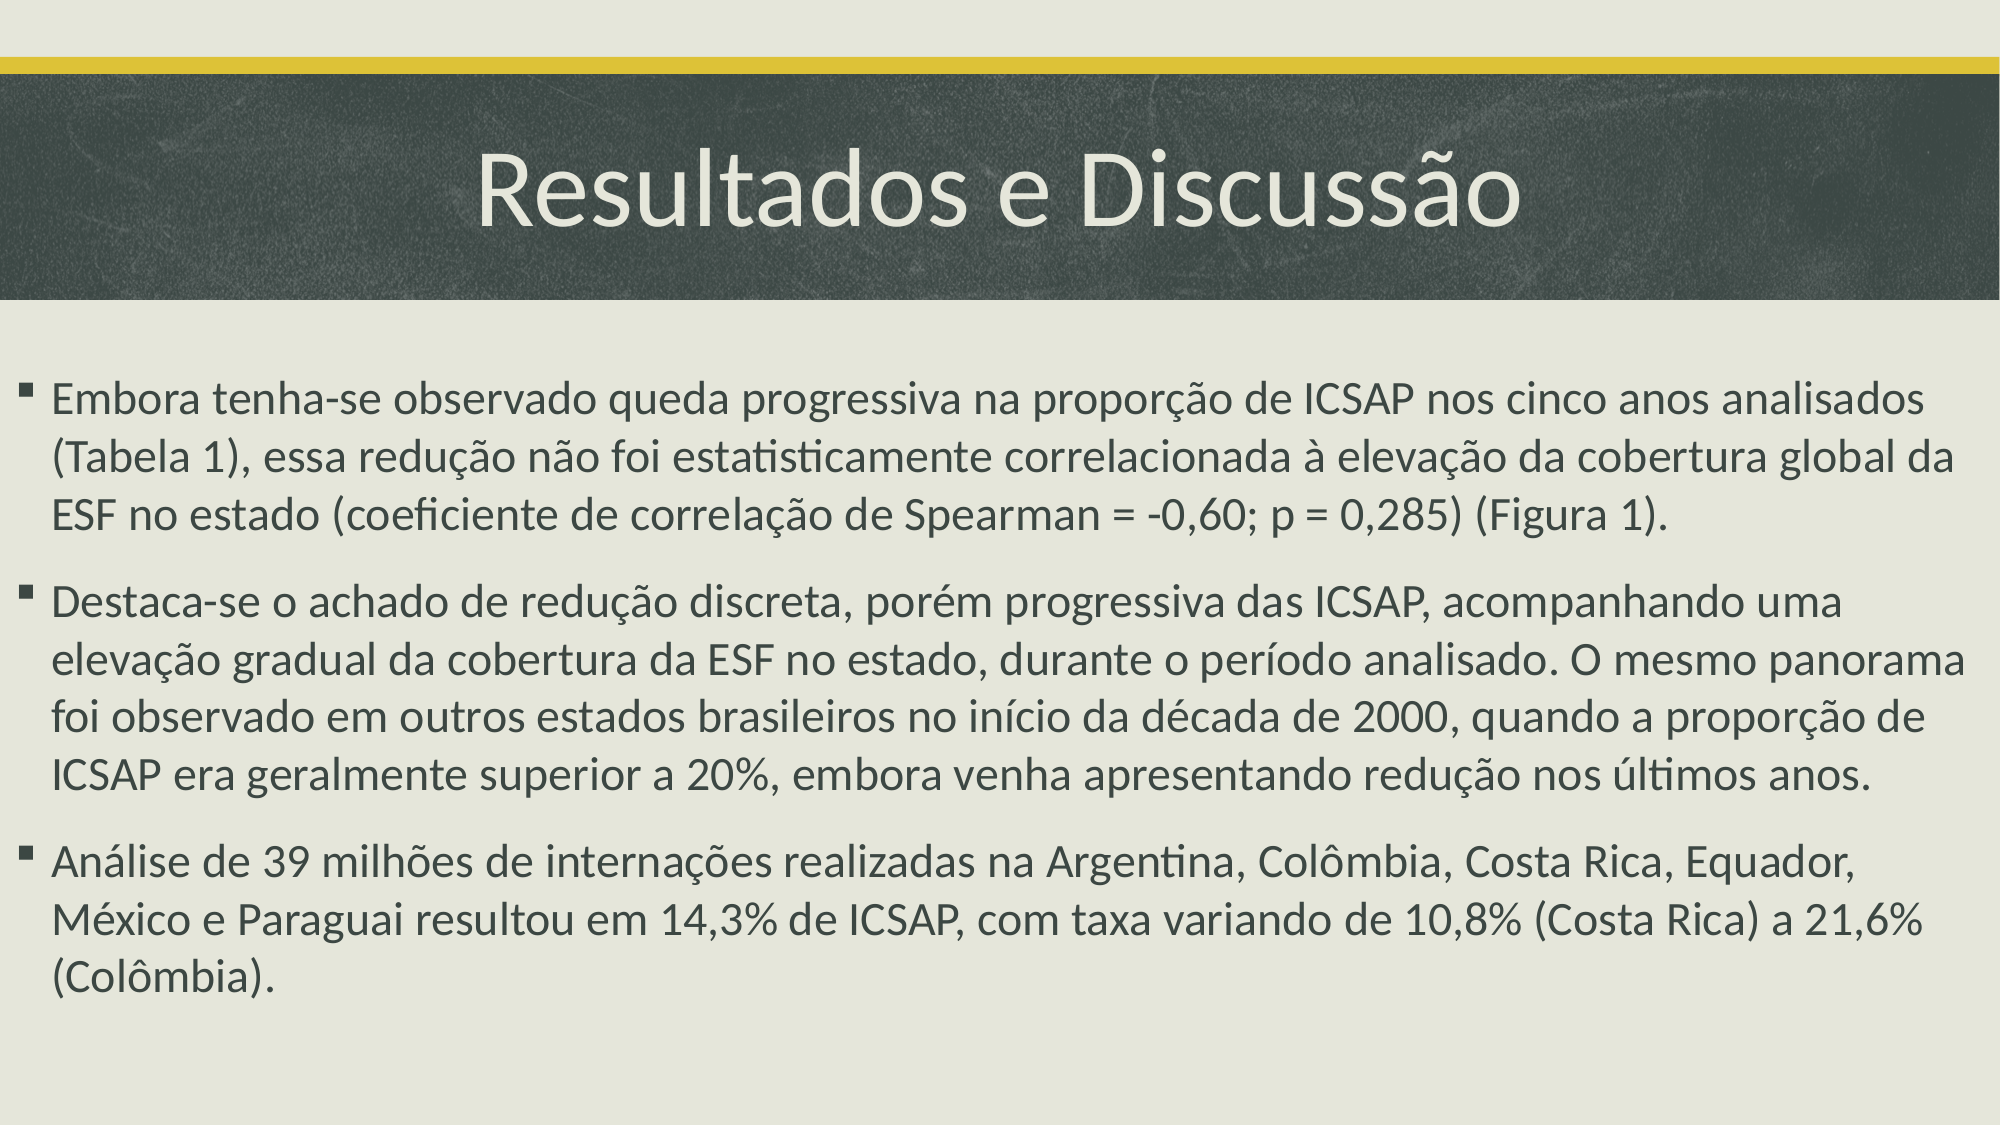

# Resultados e Discussão
Embora tenha-se observado queda progressiva na proporção de ICSAP nos cinco anos analisados (Tabela 1), essa redução não foi estatisticamente correlacionada à elevação da cobertura global da ESF no estado (coeficiente de correlação de Spearman = -0,60; p = 0,285) (Figura 1).
Destaca-se o achado de redução discreta, porém progressiva das ICSAP, acompanhando uma elevação gradual da cobertura da ESF no estado, durante o período analisado. O mesmo panorama foi observado em outros estados brasileiros no início da década de 2000, quando a proporção de ICSAP era geralmente superior a 20%, embora venha apresentando redução nos últimos anos.
Análise de 39 milhões de internações realizadas na Argentina, Colômbia, Costa Rica, Equador, México e Paraguai resultou em 14,3% de ICSAP, com taxa variando de 10,8% (Costa Rica) a 21,6% (Colômbia).